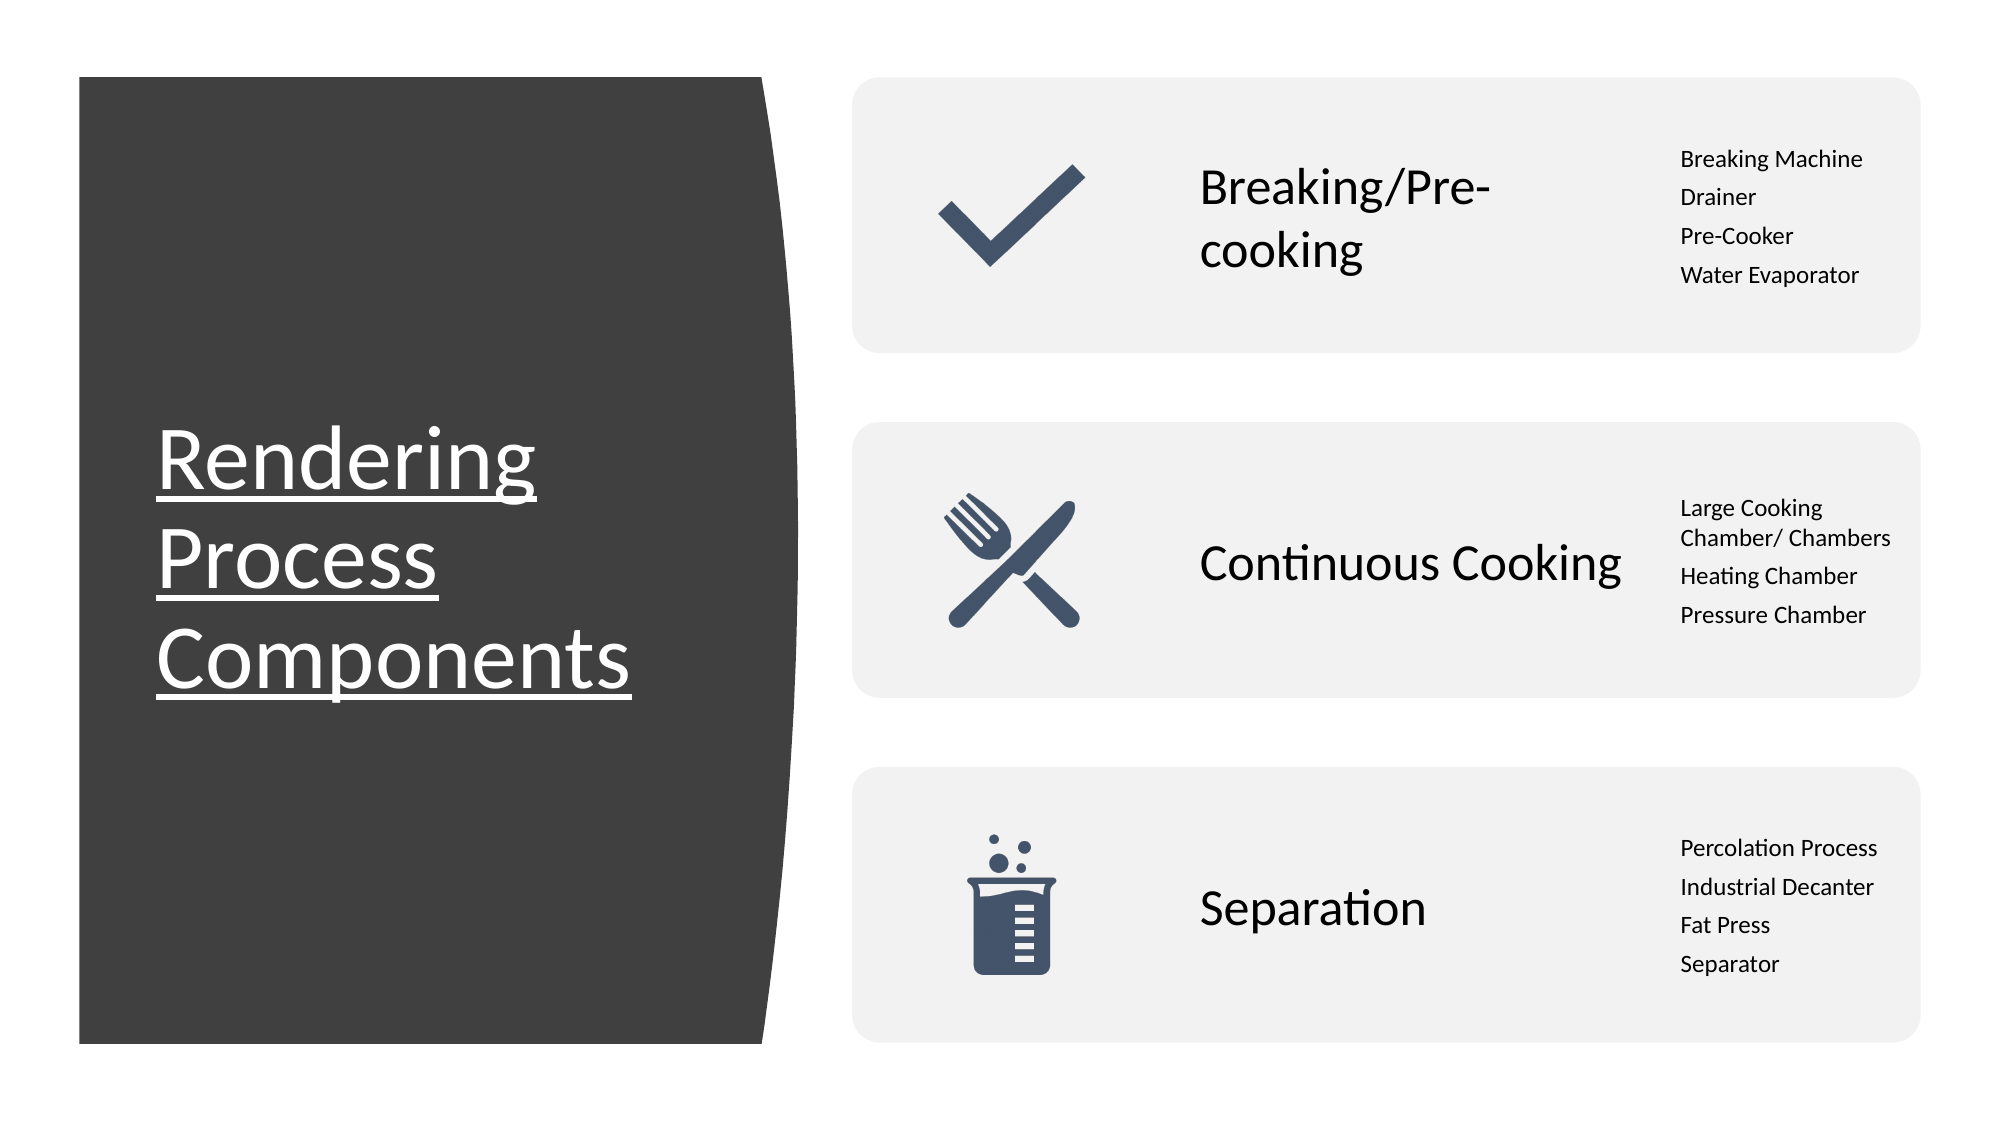

Breaking/Pre-cooking
Breaking Machine
Drainer
Pre-Cooker
Water Evaporator
Continuous Cooking
Large Cooking Chamber/ Chambers
Heating Chamber
Pressure Chamber
Separation
Percolation Process
Industrial Decanter
Fat Press
Separator

# Rendering Process Components